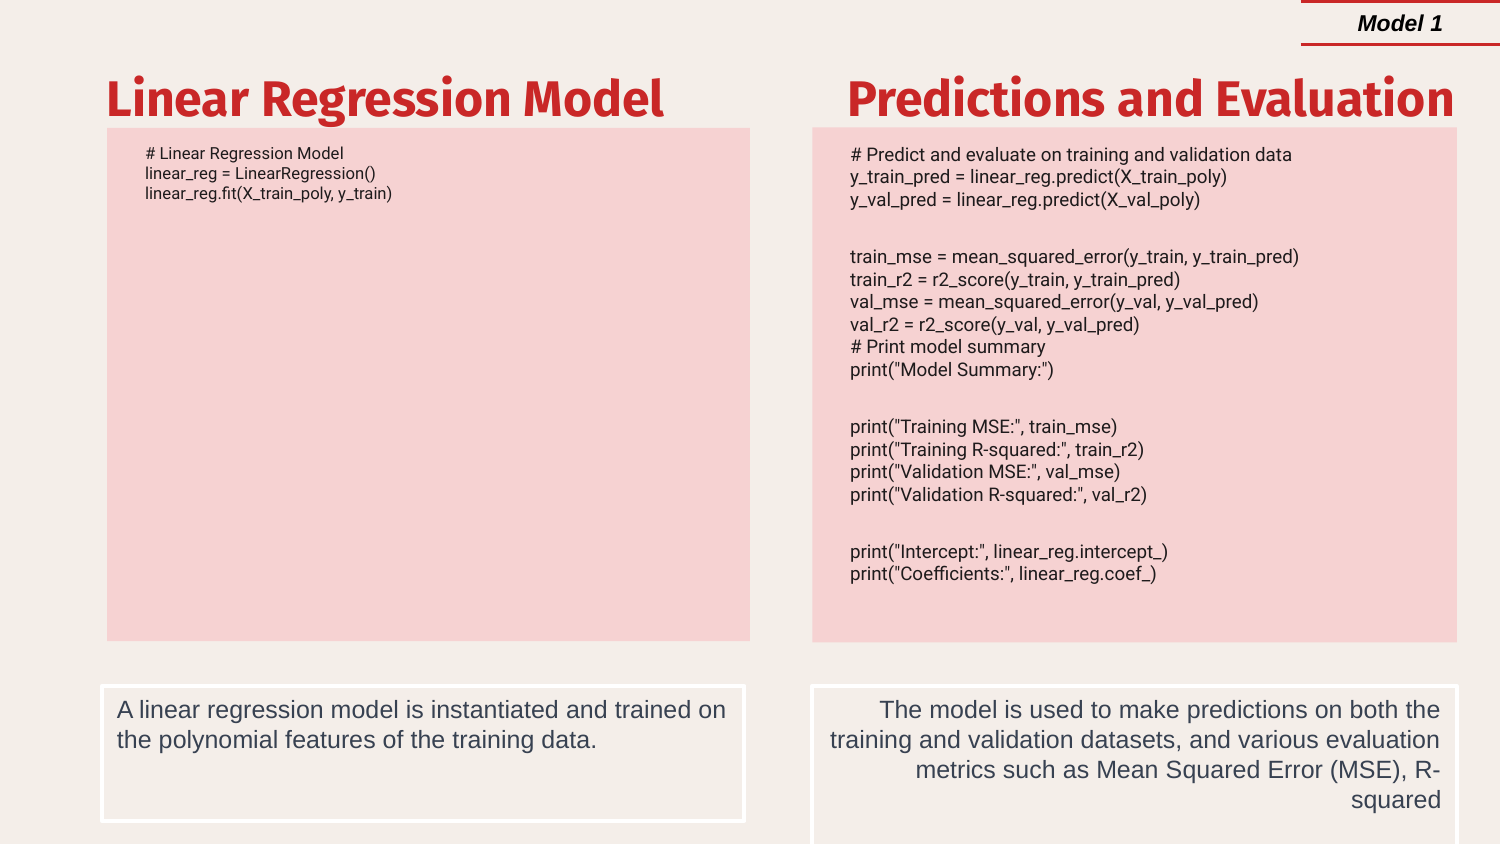

| Model 1 |
| --- |
Linear Regression Model
Predictions and Evaluation
# Predict and evaluate on training and validation data
y_train_pred = linear_reg.predict(X_train_poly)
y_val_pred = linear_reg.predict(X_val_poly)

train_mse = mean_squared_error(y_train, y_train_pred)
train_r2 = r2_score(y_train, y_train_pred)
val_mse = mean_squared_error(y_val, y_val_pred)
val_r2 = r2_score(y_val, y_val_pred)
# Print model summary
print("Model Summary:")

print("Training MSE:", train_mse)
print("Training R-squared:", train_r2)
print("Validation MSE:", val_mse)
print("Validation R-squared:", val_r2)

print("Intercept:", linear_reg.intercept_)
print("Coefficients:", linear_reg.coef_)

# Linear Regression Model
linear_reg = LinearRegression()
linear_reg.fit(X_train_poly, y_train)

A linear regression model is instantiated and trained on the polynomial features of the training data.

The model is used to make predictions on both the training and validation datasets, and various evaluation metrics such as Mean Squared Error (MSE), R-squared